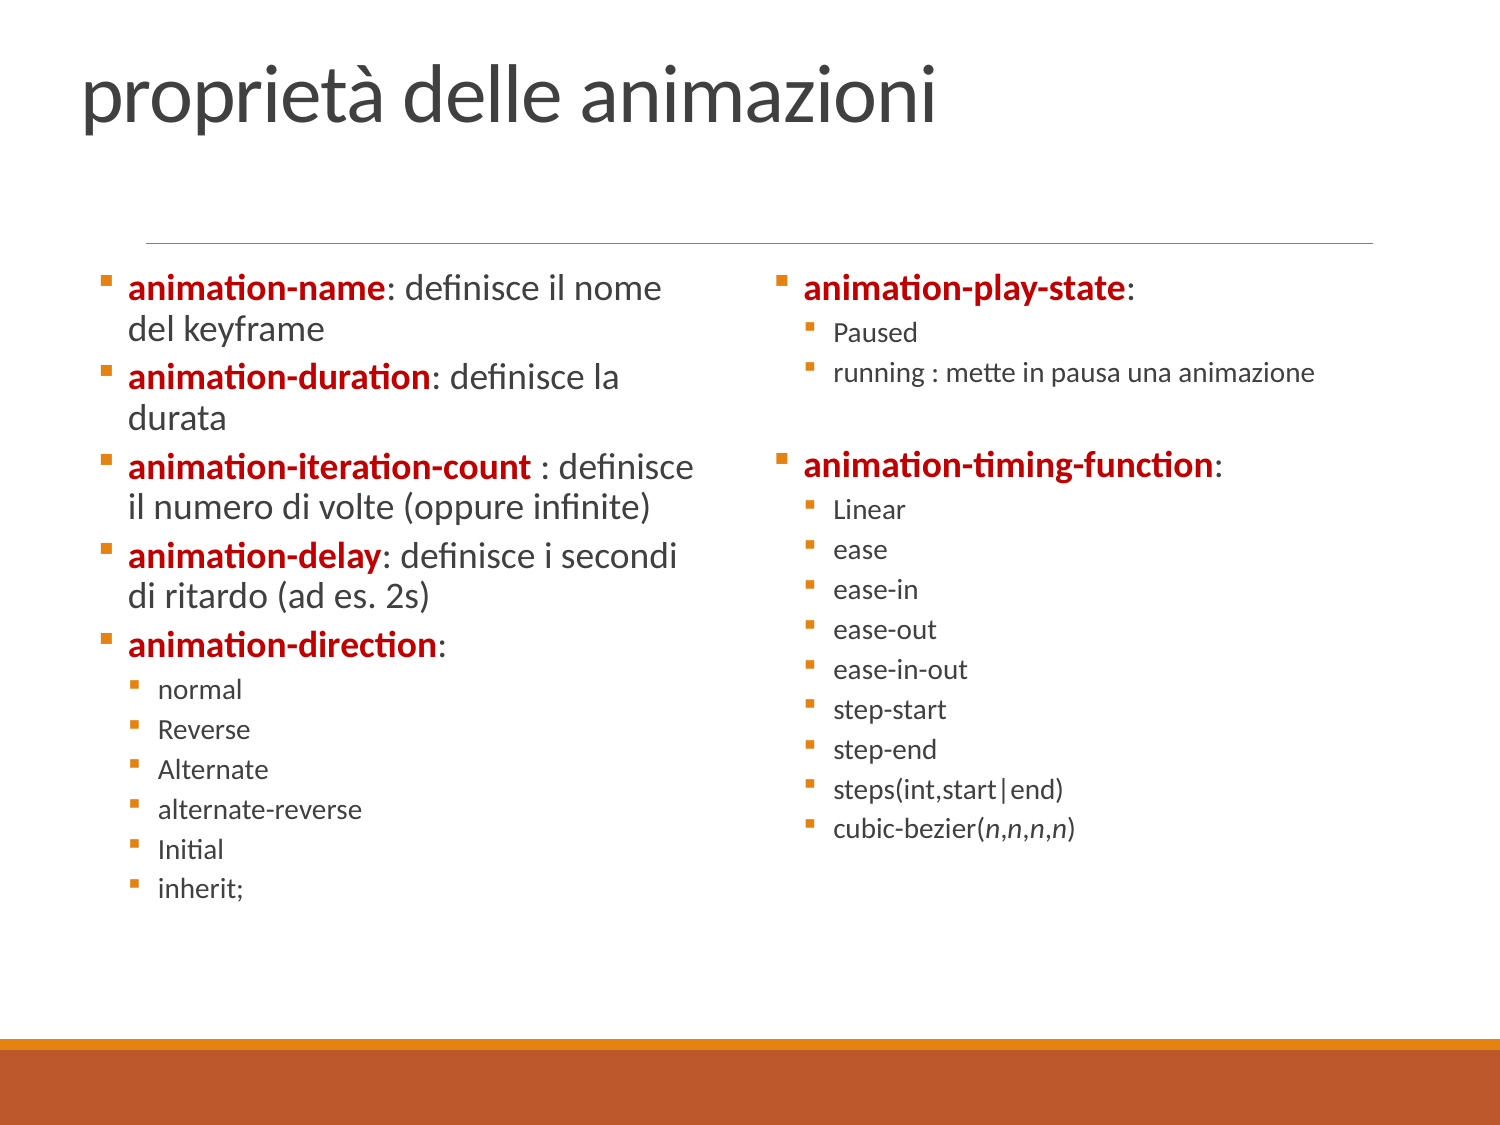

# proprietà delle animazioni
animation-name: definisce il nome del keyframe
animation-duration: definisce la durata
animation-iteration-count : definisce il numero di volte (oppure infinite)
animation-delay: definisce i secondi di ritardo (ad es. 2s)
animation-direction:
normal
Reverse
Alternate
alternate-reverse
Initial
inherit;
animation-play-state:
Paused
running : mette in pausa una animazione

animation-timing-function:
Linear
ease
ease-in
ease-out
ease-in-out
step-start
step-end
steps(int,start|end)
cubic-bezier(n,n,n,n)